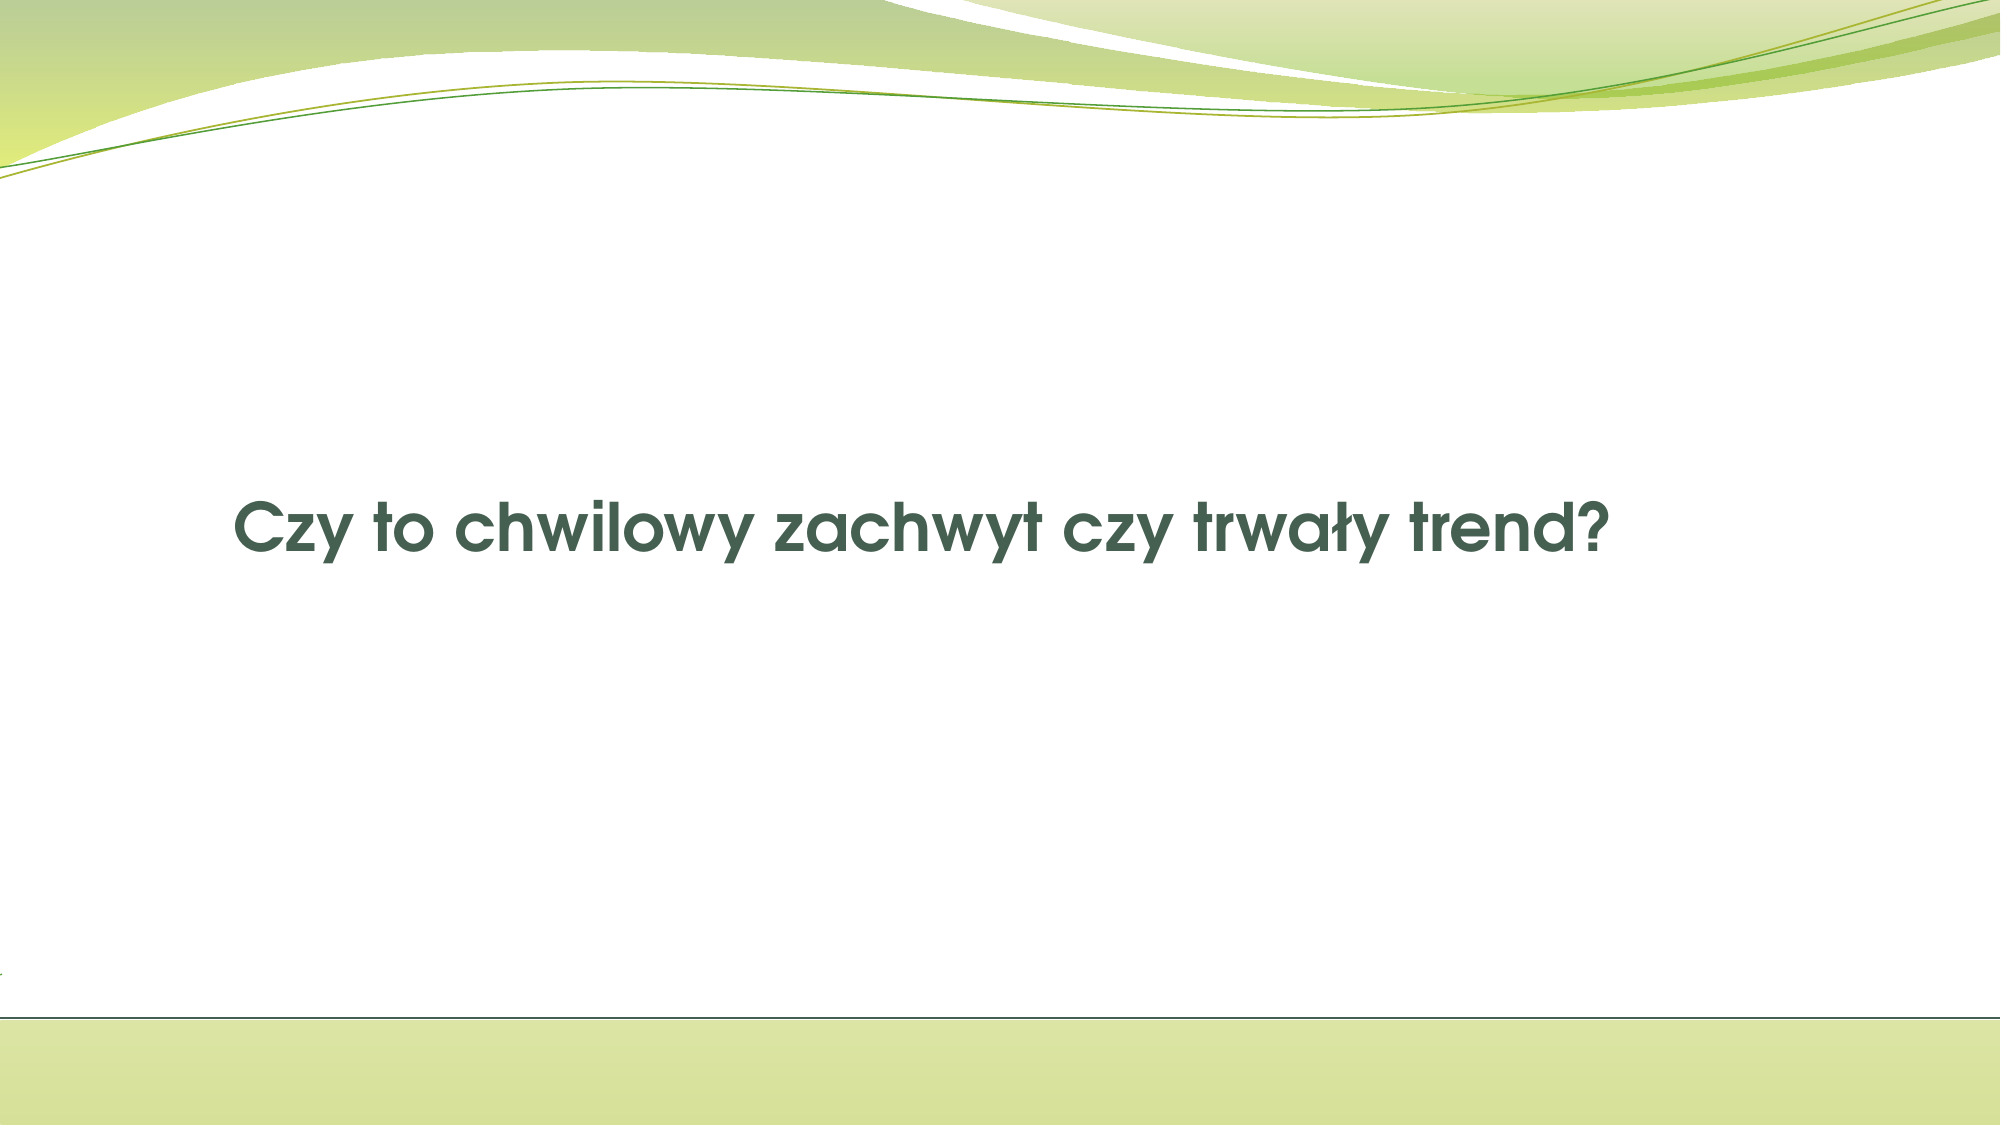

# Czy to chwilowy zachwyt czy trwały trend?